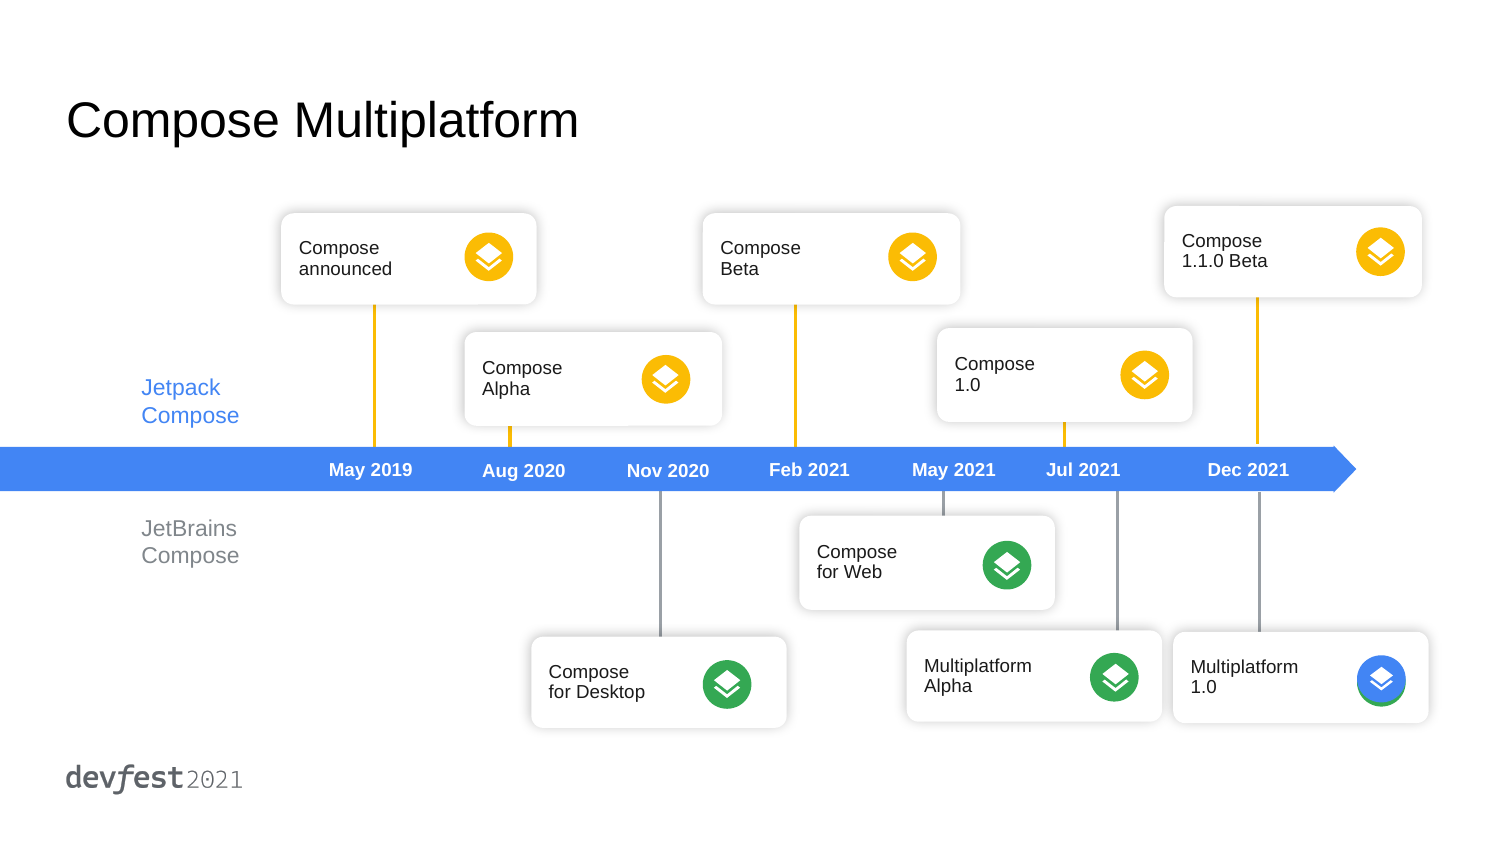

# Compose Multiplatform
Compose
1.1.0 Beta
Compose
announced
Compose
Beta

Compose
1.0
Compose
Alpha

Jetpack
Compose

Jul 2021
May 2019
Feb 2021
Dec 2021
May 2021
Aug 2020
Nov 2020

JetBrains Compose
Compose
for Web

Multiplatform
Alpha
Multiplatform
1.0
Compose
for Desktop